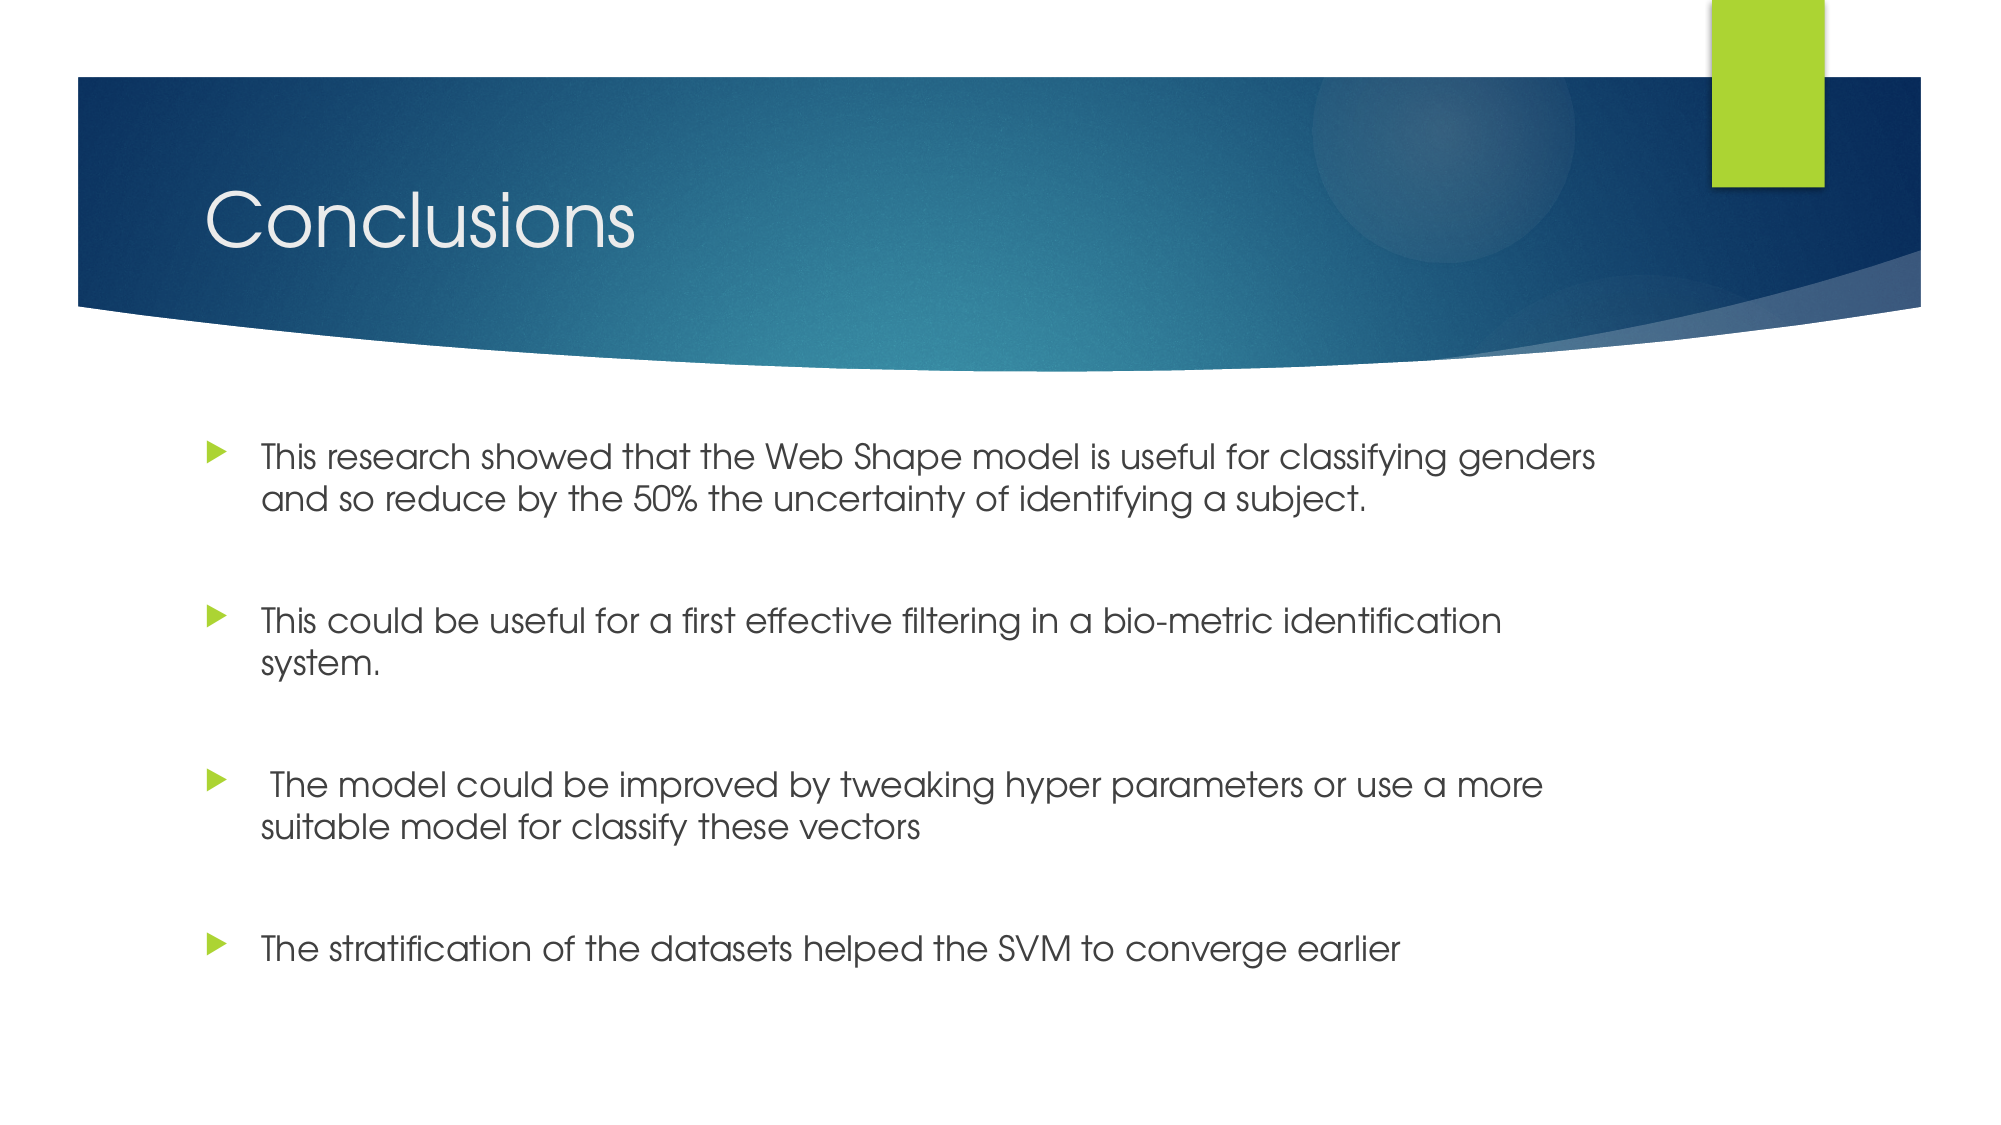

# Conclusions
This research showed that the Web Shape model is useful for classifying genders and so reduce by the 50% the uncertainty of identifying a subject.

This could be useful for a first effective filtering in a bio-metric identification system.

 The model could be improved by tweaking hyper parameters or use a more suitable model for classify these vectors

The stratification of the datasets helped the SVM to converge earlier